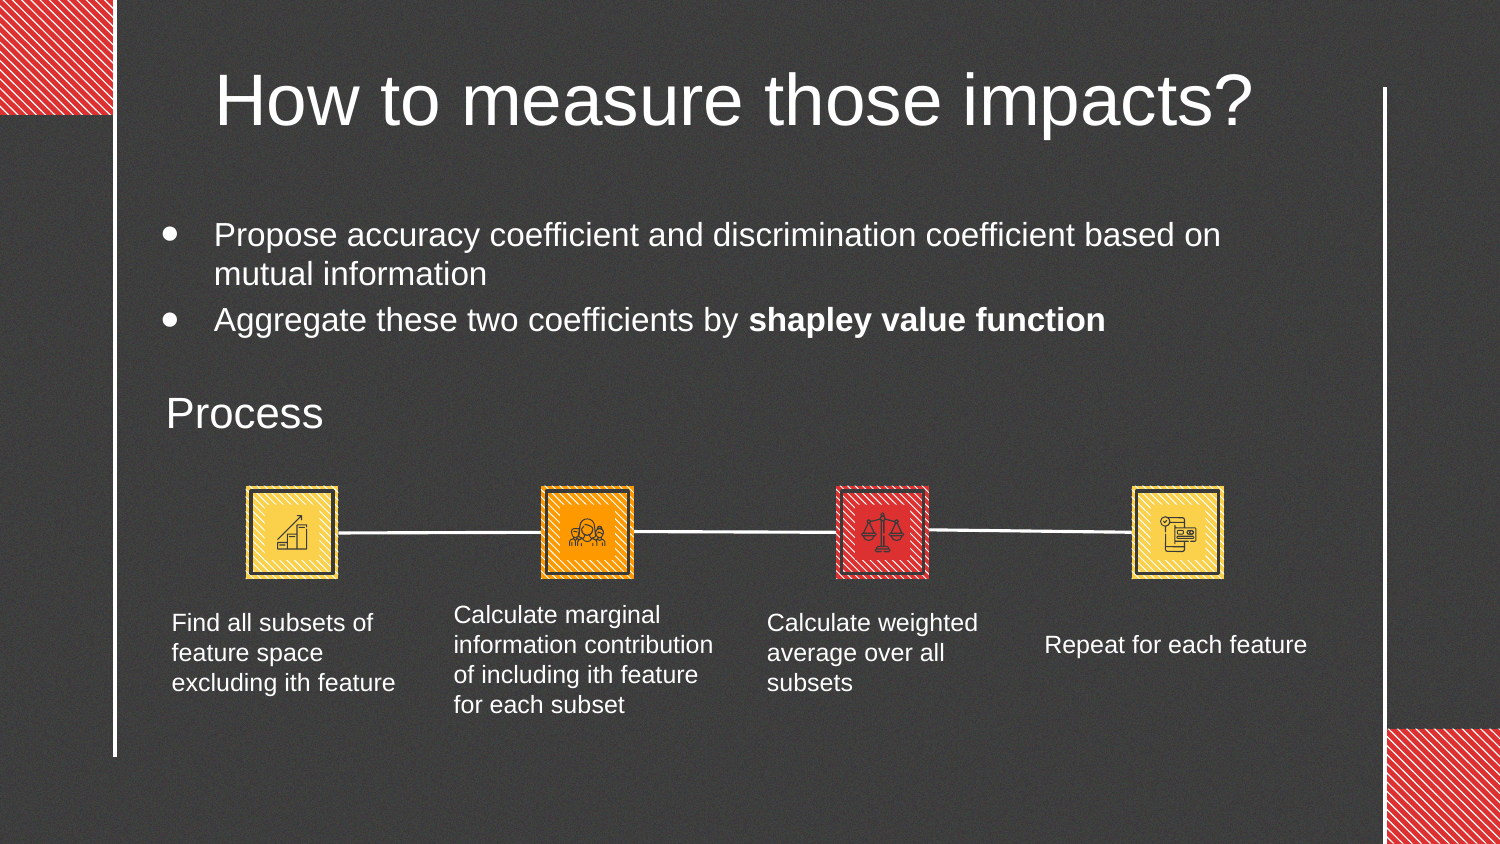

# How to measure those impacts?
Propose accuracy coefficient and discrimination coefficient based on mutual information
Aggregate these two coefficients by shapley value function
Process

Calculate marginal information contribution of including ith feature for each subset
Find all subsets of feature space excluding ith feature
Calculate weighted average over all subsets
Repeat for each feature